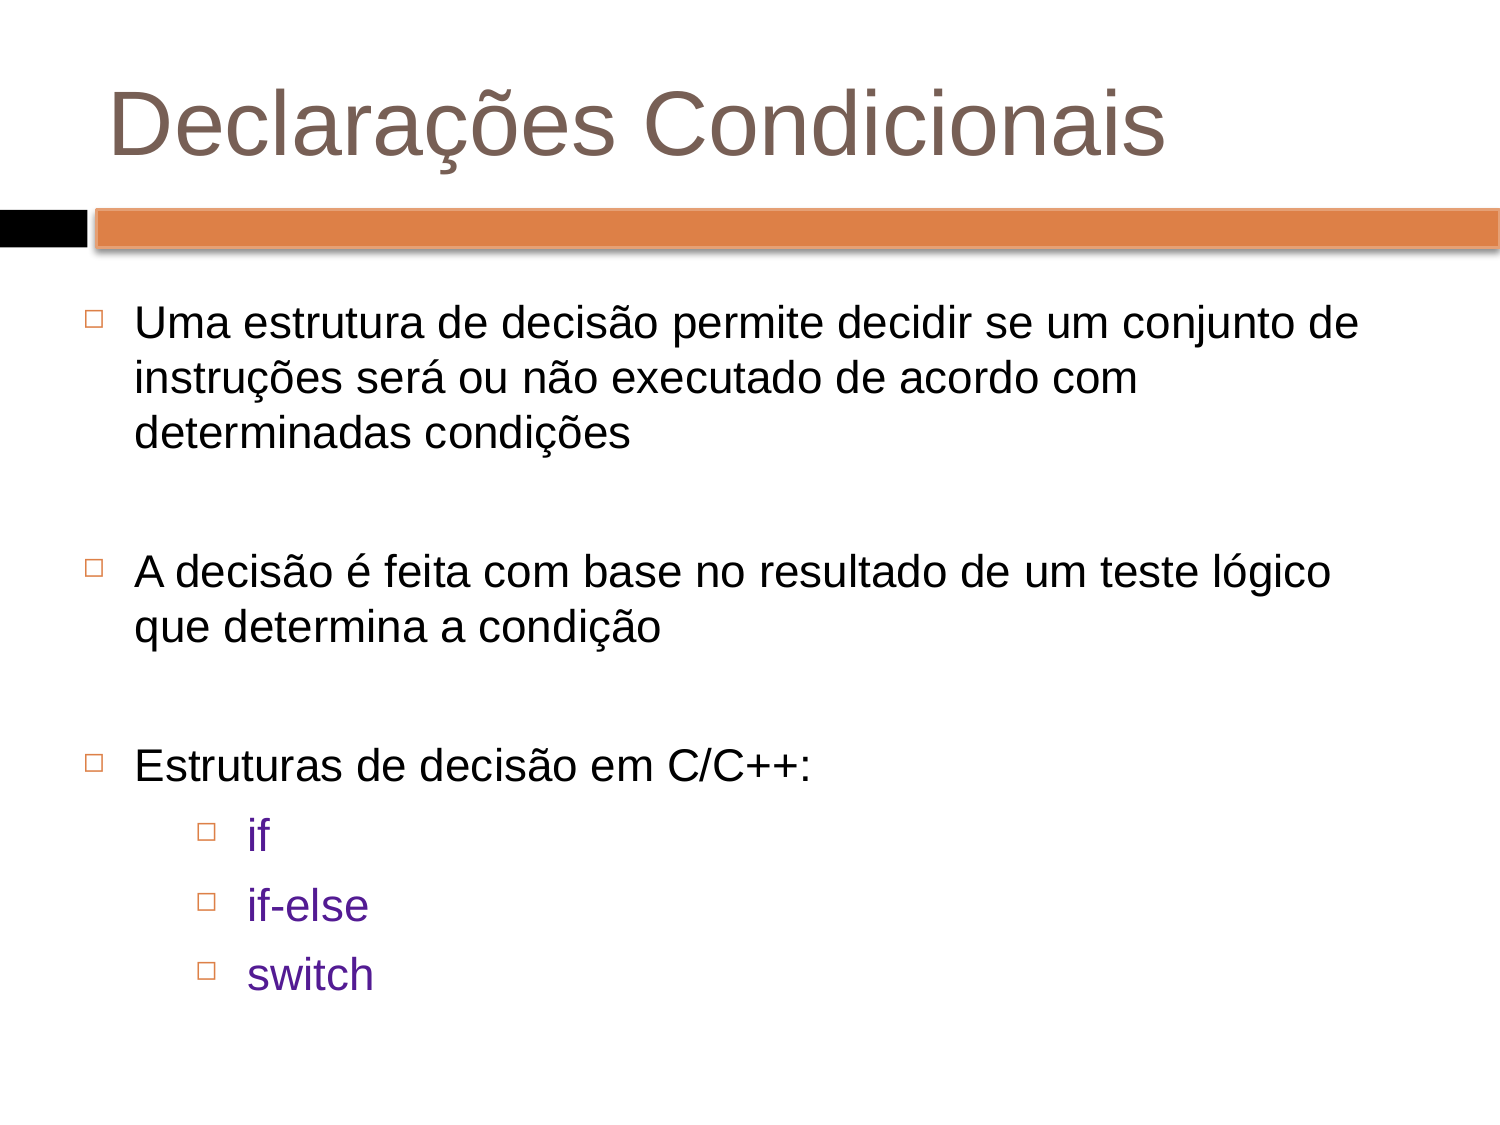

# Declarações Condicionais
Uma estrutura de decisão permite decidir se um conjunto de instruções será ou não executado de acordo com determinadas condições

A decisão é feita com base no resultado de um teste lógico que determina a condição

Estruturas de decisão em C/C++:
if
if-else
switch
34